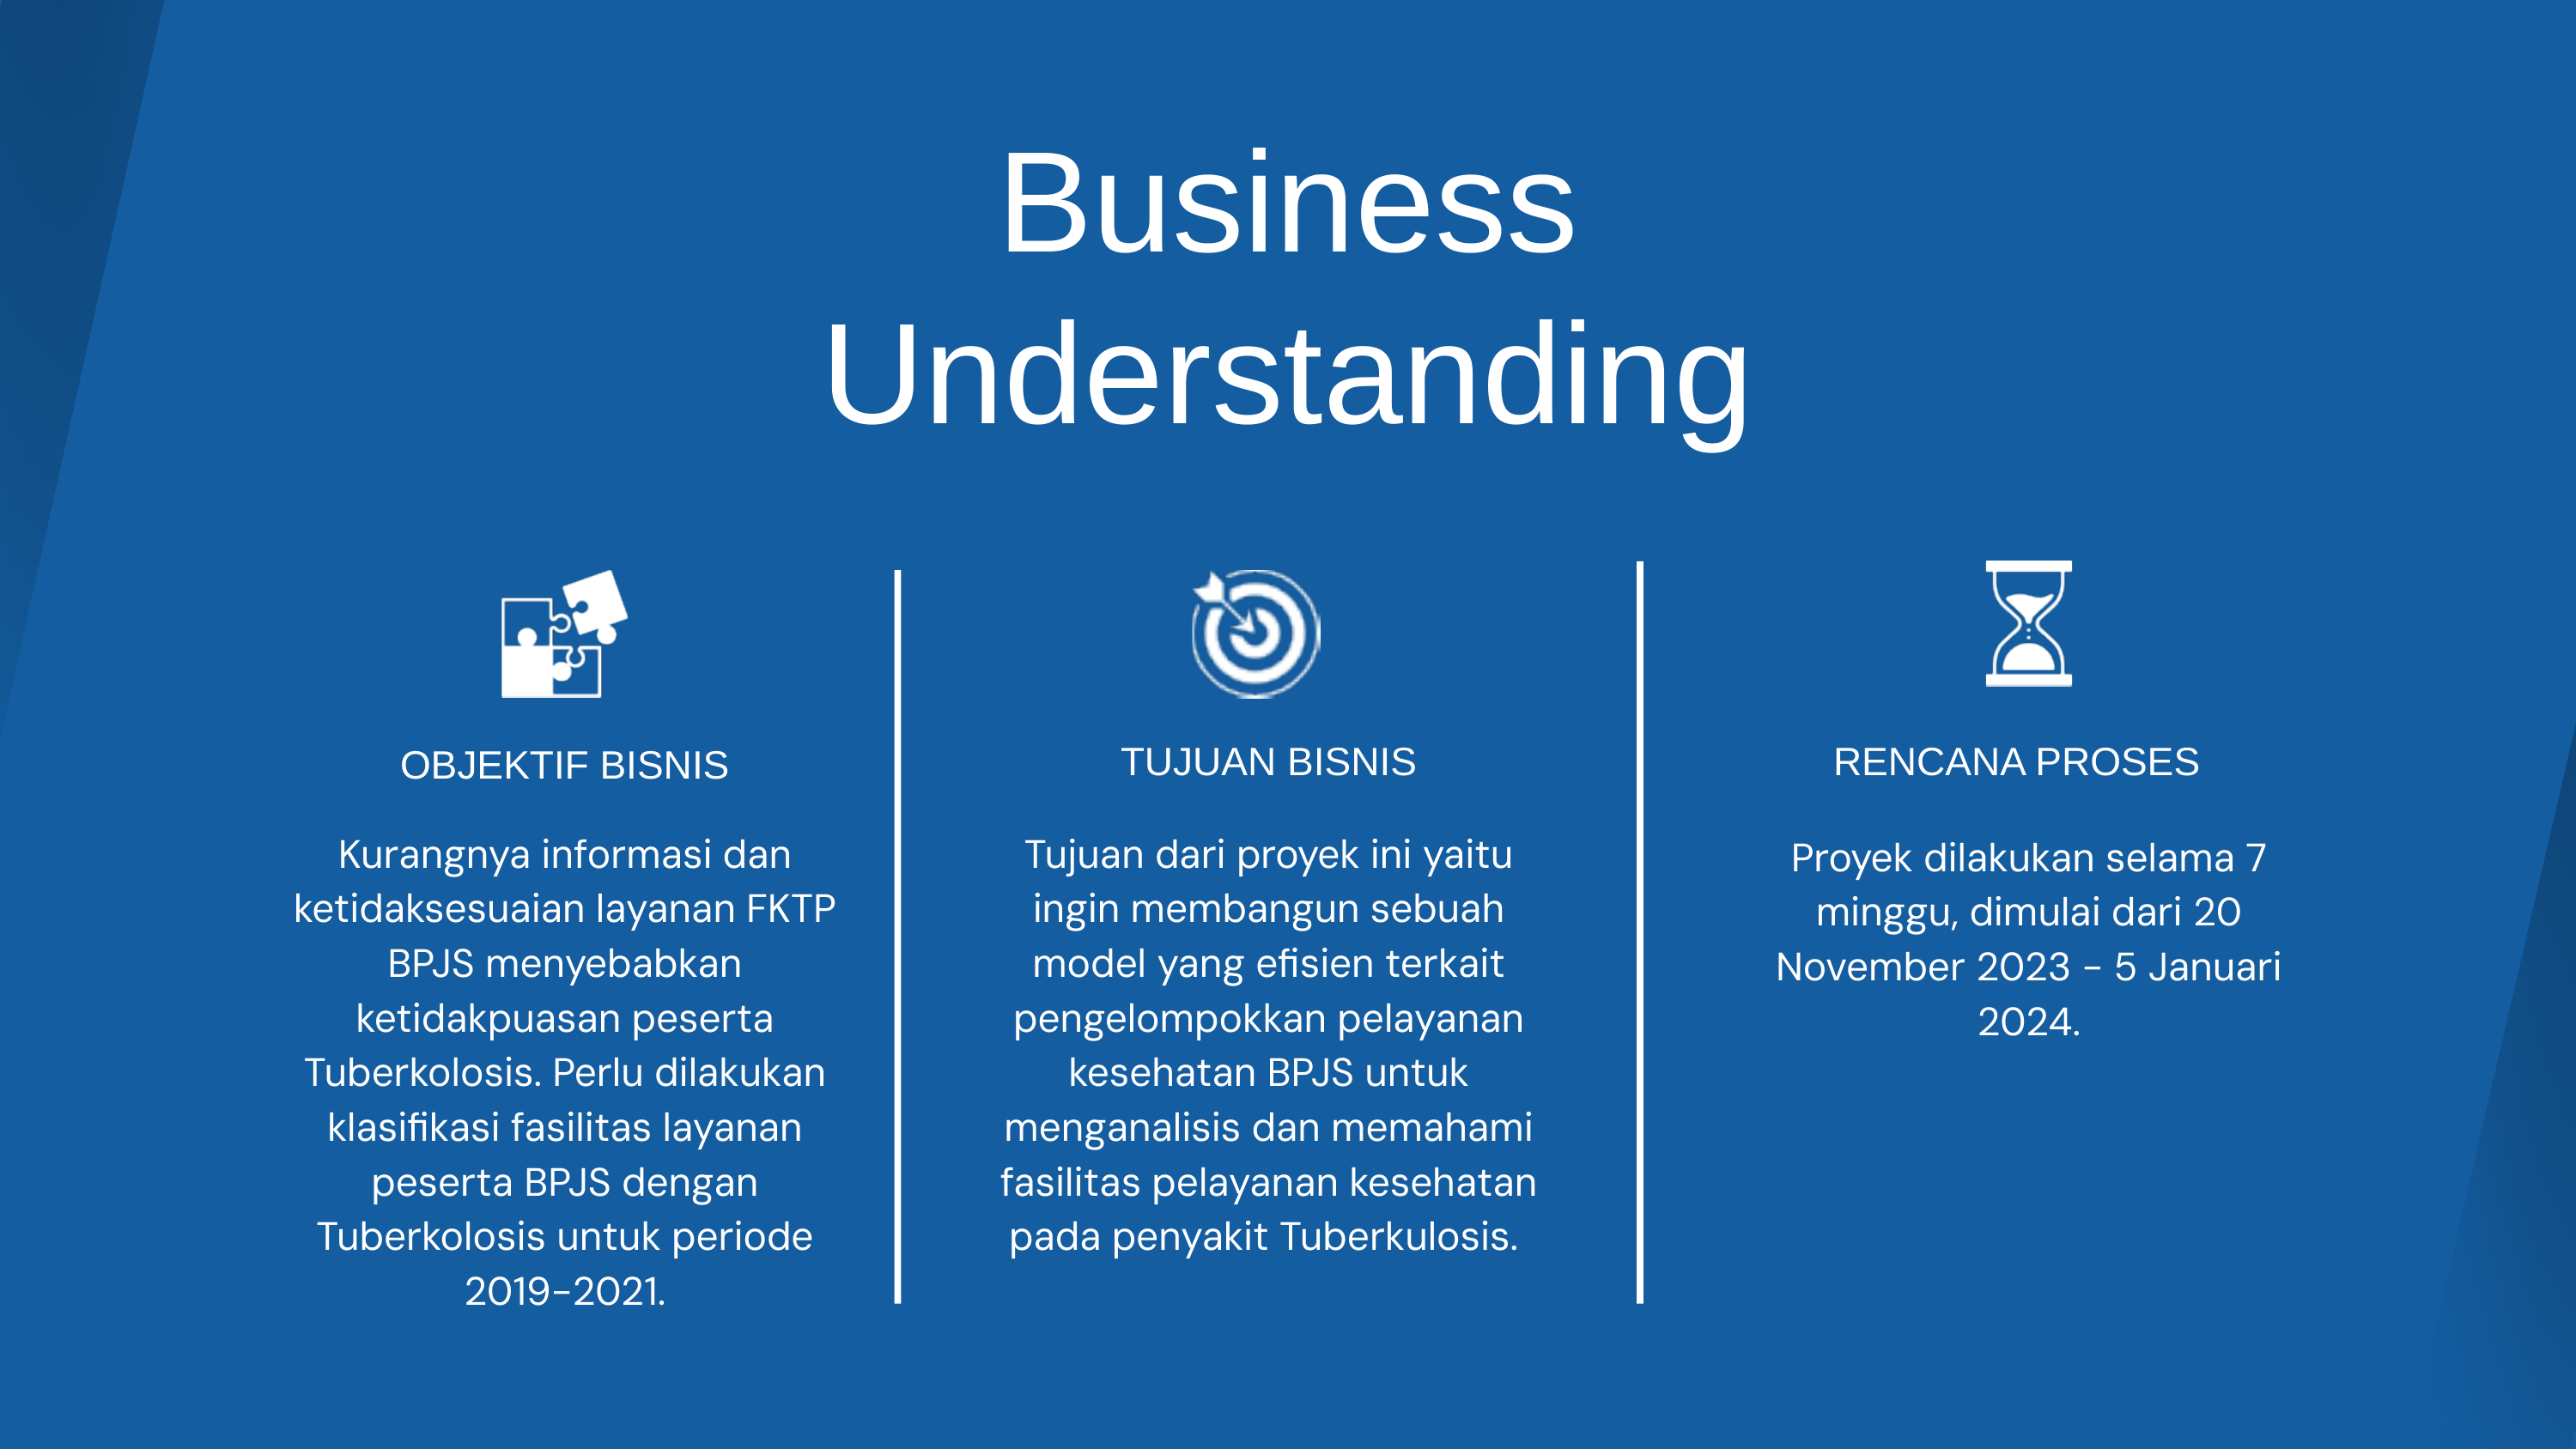

Business Understanding

RENCANA PROSES
TUJUAN BISNIS
OBJEKTIF BISNIS
Kurangnya informasi dan ketidaksesuaian layanan FKTP BPJS menyebabkan ketidakpuasan peserta Tuberkolosis. Perlu dilakukan klasifikasi fasilitas layanan peserta BPJS dengan Tuberkolosis untuk periode 2019-2021.
Tujuan dari proyek ini yaitu ingin membangun sebuah model yang efisien terkait pengelompokkan pelayanan kesehatan BPJS untuk menganalisis dan memahami fasilitas pelayanan kesehatan pada penyakit Tuberkulosis.
Proyek dilakukan selama 7 minggu, dimulai dari 20 November 2023 - 5 Januari 2024.